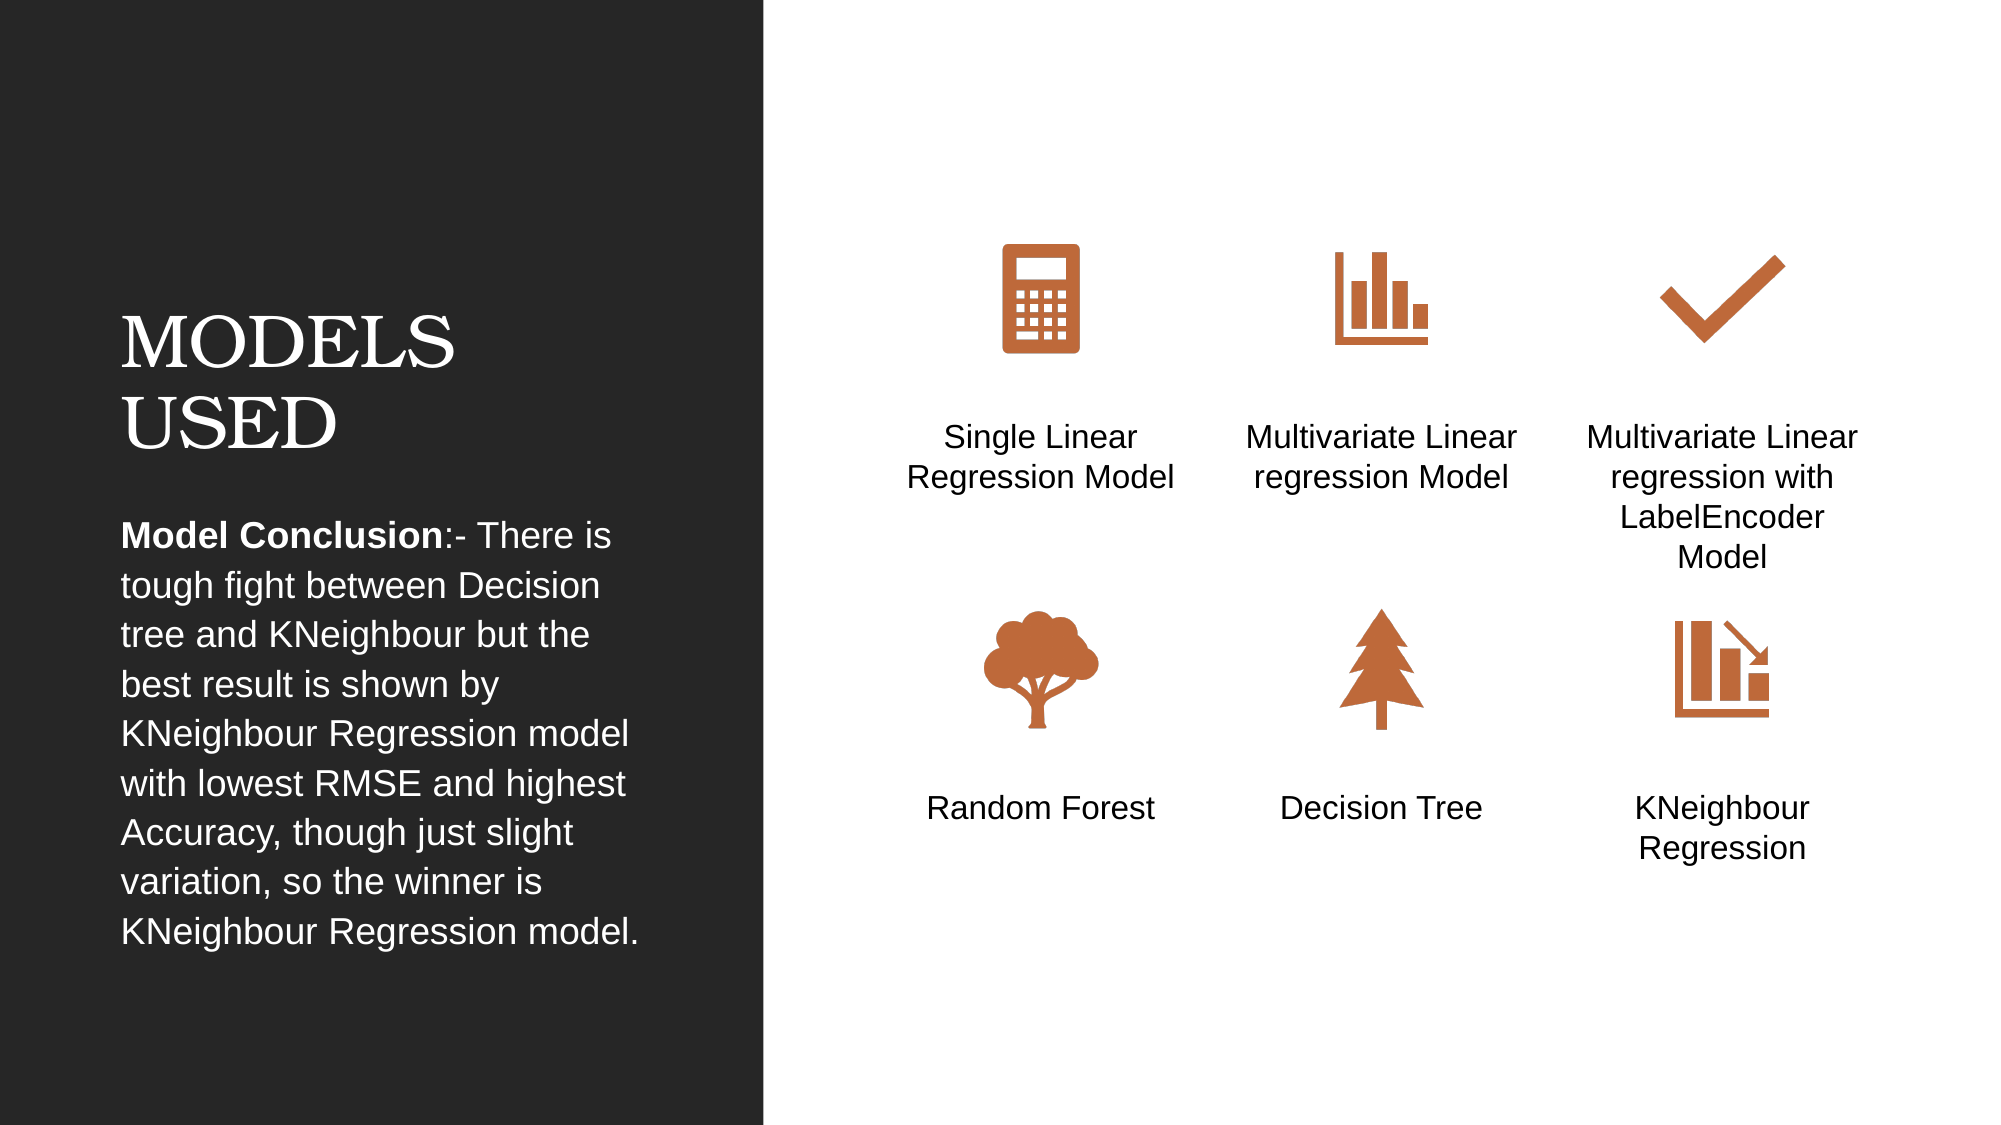

# MODELS USED
Single Linear Regression Model
Multivariate Linear regression Model
Multivariate Linear regression with LabelEncoder Model
Random Forest
Decision Tree
KNeighbour Regression
Model Conclusion:- There is tough fight between Decision tree and KNeighbour but the best result is shown by KNeighbour Regression model with lowest RMSE and highest Accuracy, though just slight variation, so the winner is KNeighbour Regression model.